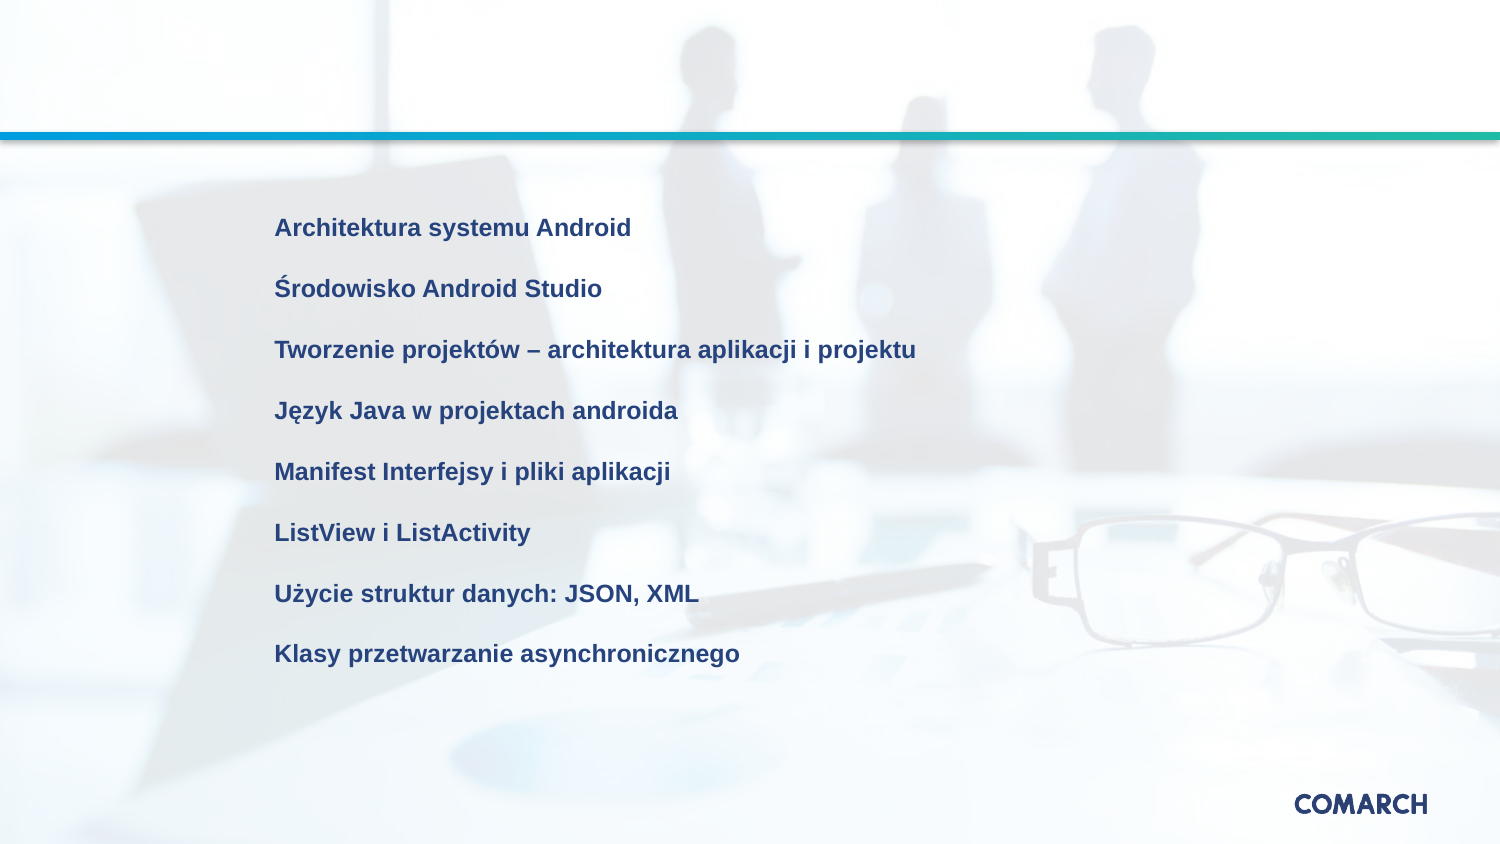

#

Architektura systemu Android

Środowisko Android Studio

Tworzenie projektów – architektura aplikacji i projektu

Język Java w projektach androida

Manifest Interfejsy i pliki aplikacji

ListView i ListActivity
Użycie struktur danych: JSON, XML

Klasy przetwarzanie asynchronicznego